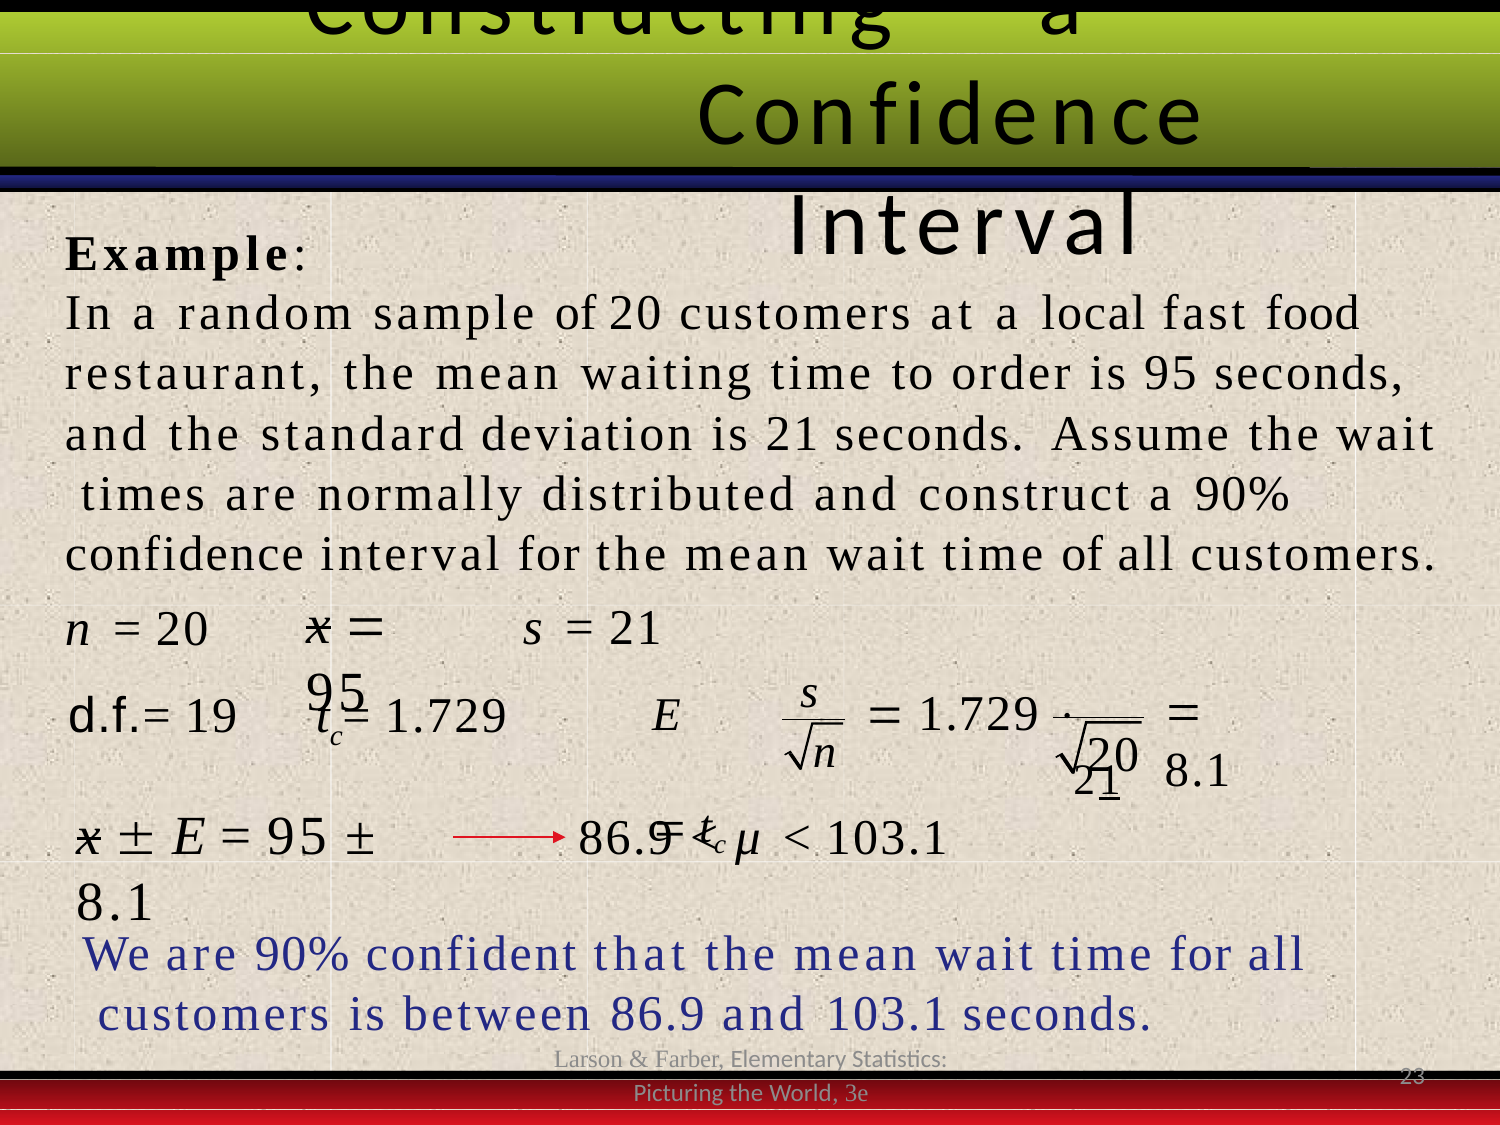

# Constructing	a	Confidence  Interval

Example:
In a random sample of 20 customers at a local fast food  restaurant, the mean waiting time to order is 95 seconds,  and the standard deviation is 21 seconds.	Assume the wait  times are normally distributed and construct a 90%  confidence interval for the mean wait time of all customers.
s = 21
E	= tc
n = 20
d.f.= 19
x = 95
s
= 8.1
= 1.729 ⋅	21
t = 1.729
c

n
20

x ± E = 95 ± 8.1
86.9 < μ < 103.1

We are 90% confident that the mean wait time for all  customers is between 86.9 and 103.1 seconds.
Larson & Farber, Elementary Statistics: Picturing the World, 3e
23